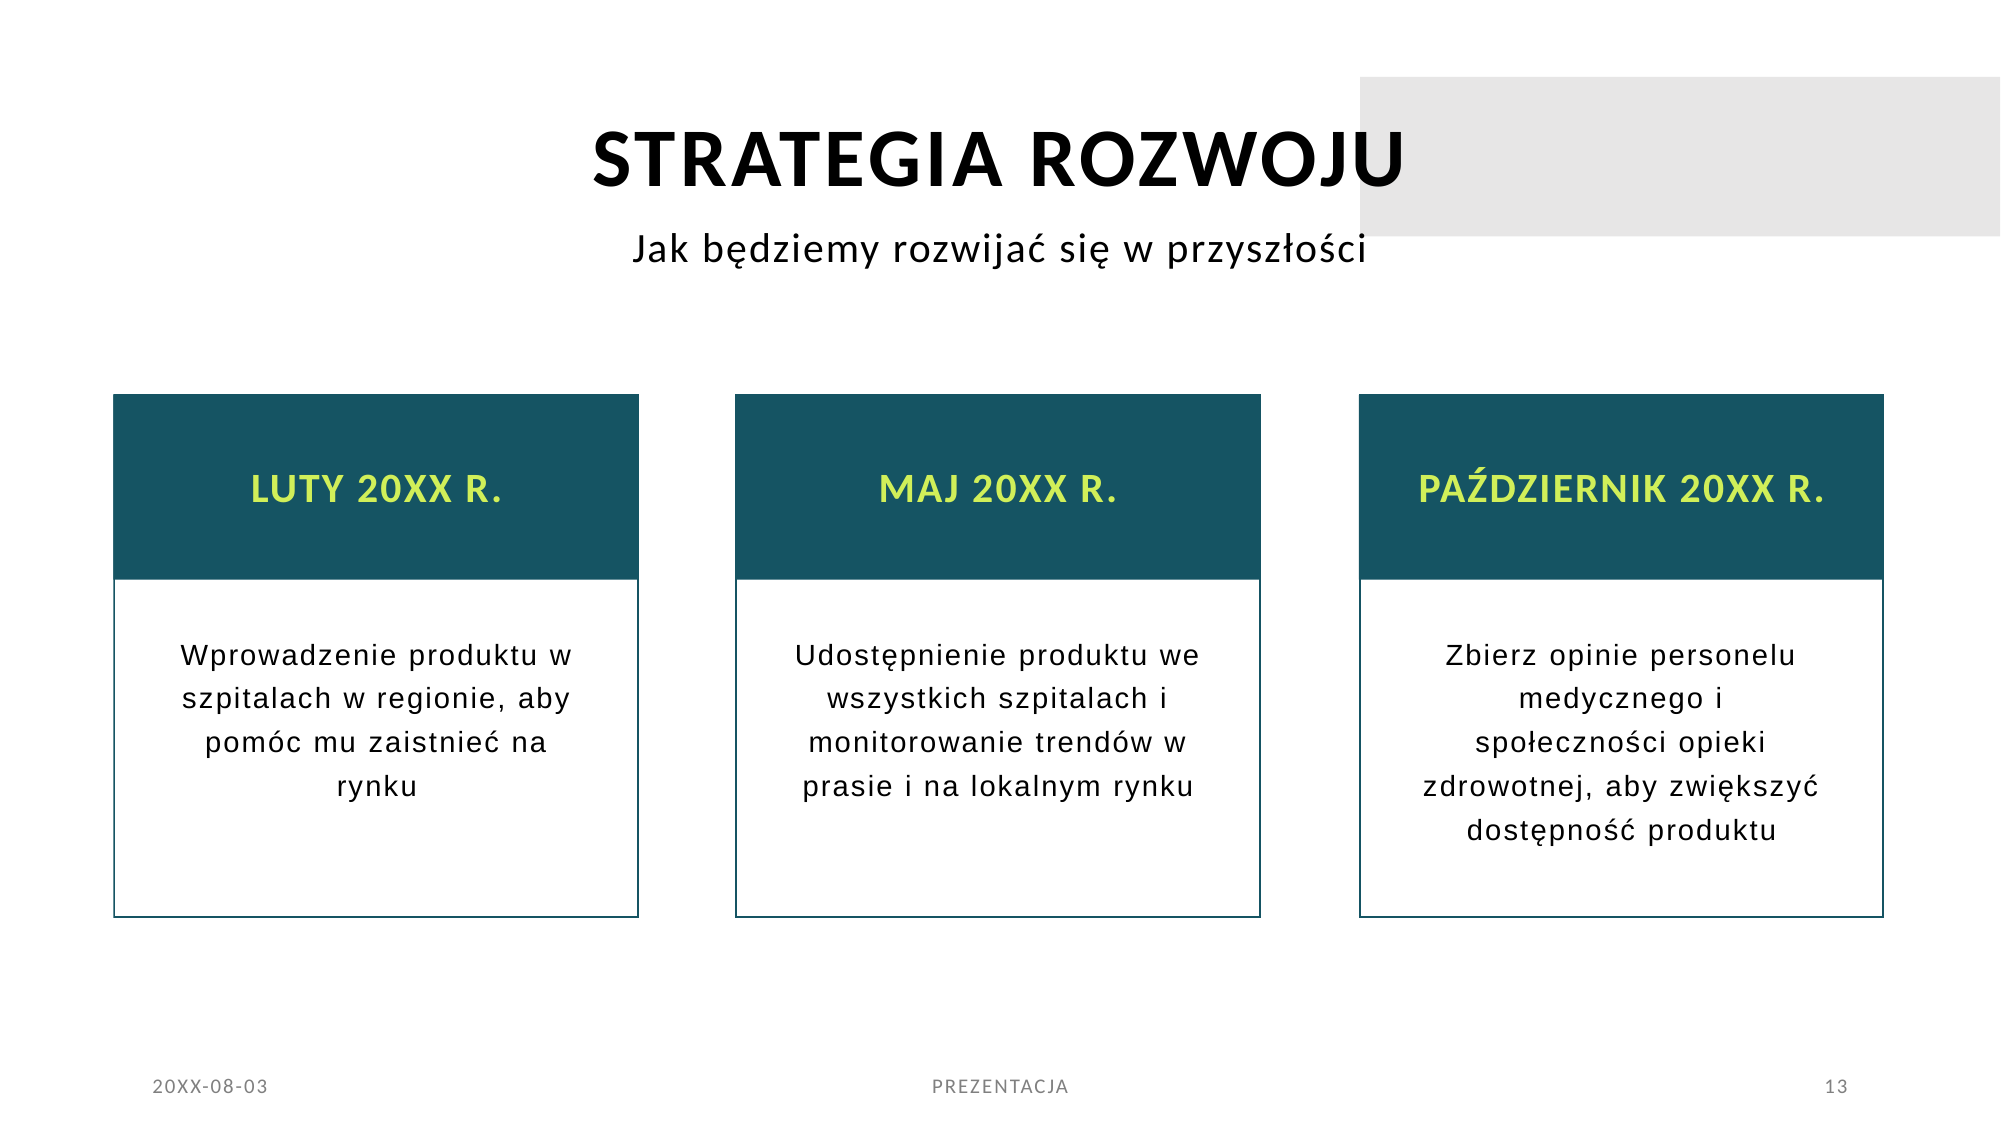

# Strategia rozwoju
Jak będziemy rozwijać się w przyszłości
Luty 20xx r.
Maj 20xx r.
Październik 20xx r.
Wprowadzenie produktu w szpitalach w regionie, aby pomóc mu zaistnieć na rynku
Udostępnienie produktu we wszystkich szpitalach i monitorowanie trendów w prasie i na lokalnym rynku
Zbierz opinie personelu medycznego i społeczności opieki zdrowotnej, aby zwiększyć dostępność produktu
20XX-08-03
PREZENTACJA
13